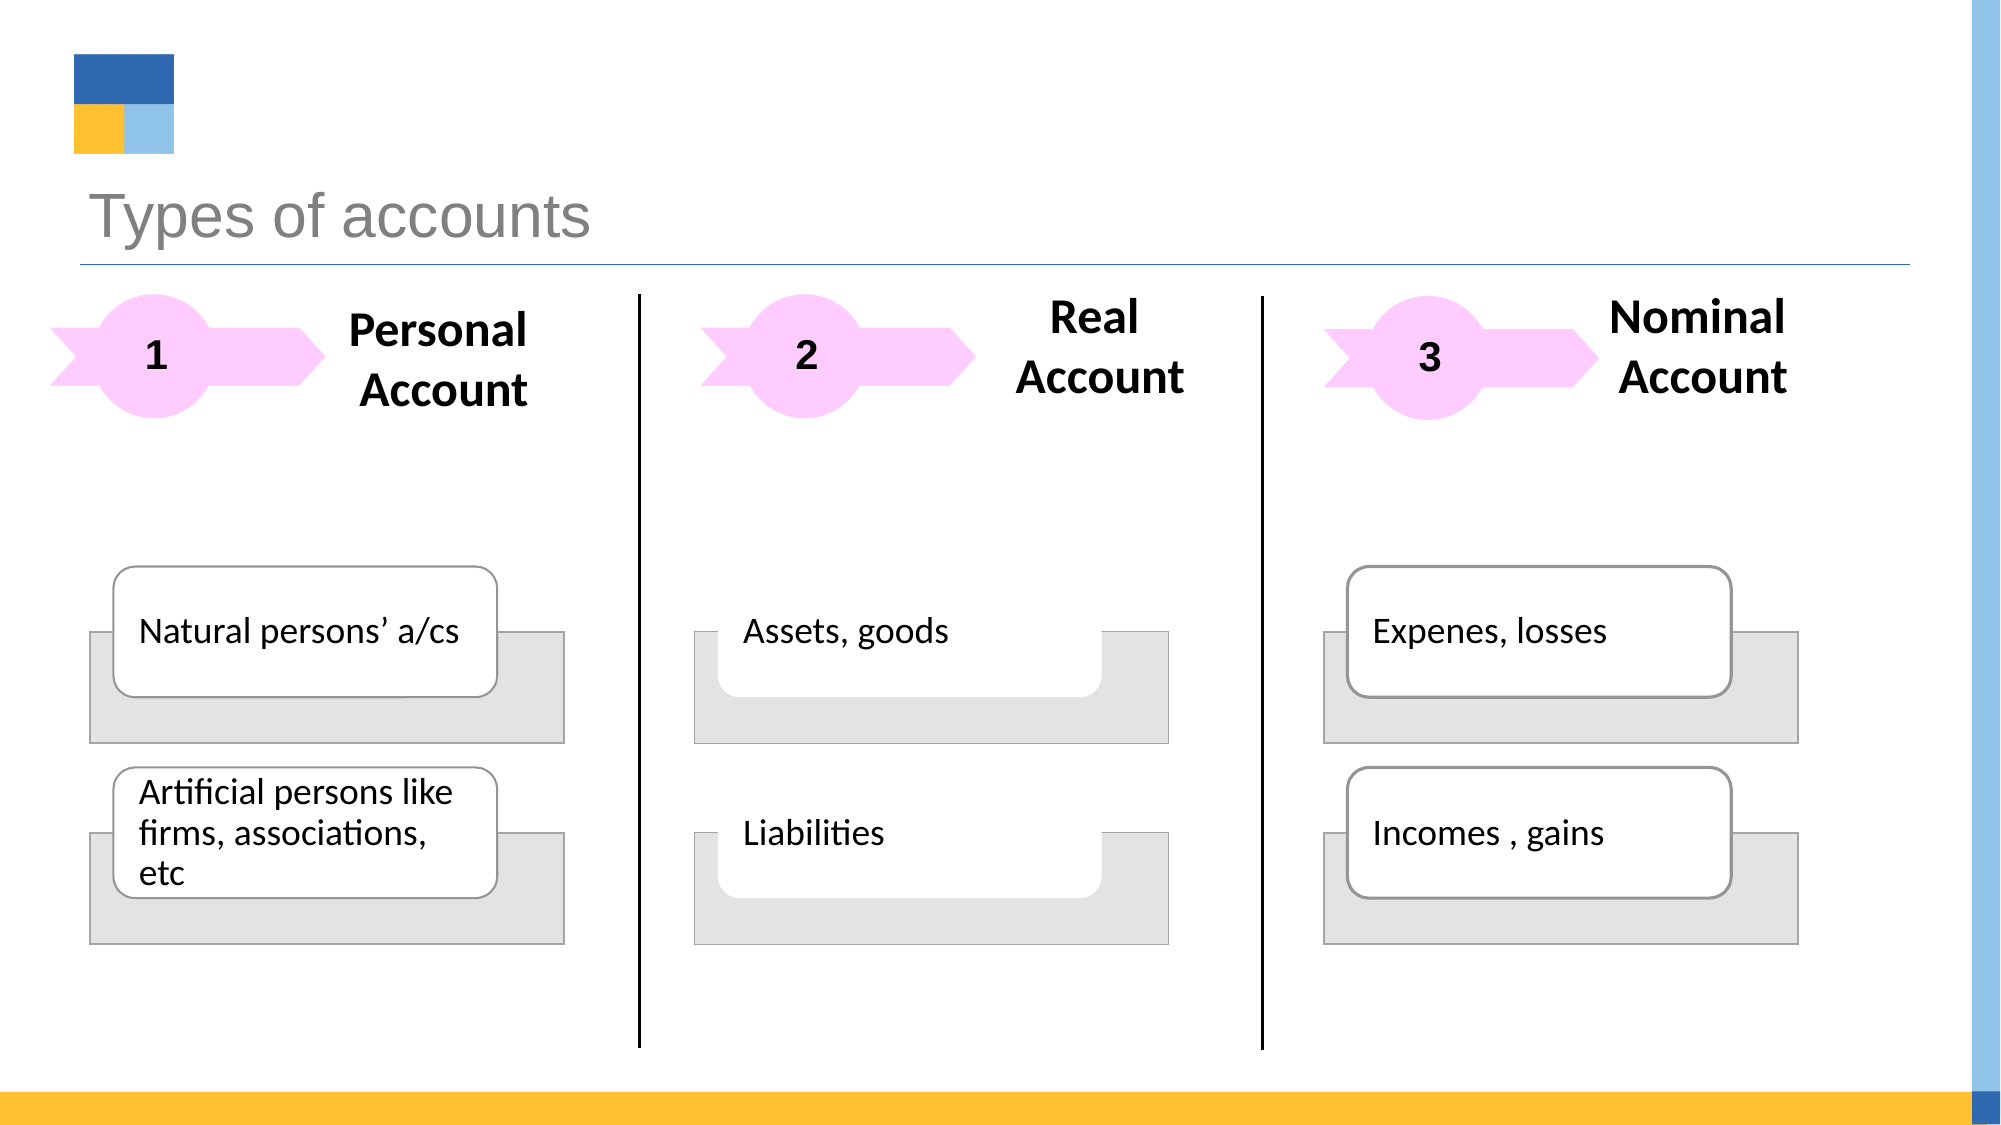

# Types of accounts
Real
Account

Personal  Account
1
2
3
Nominal  Account
Natural persons’ a/cs
Artificial persons like firms, associations, etc
Assets, goods
Liabilities
Expenes, losses
Incomes , gains